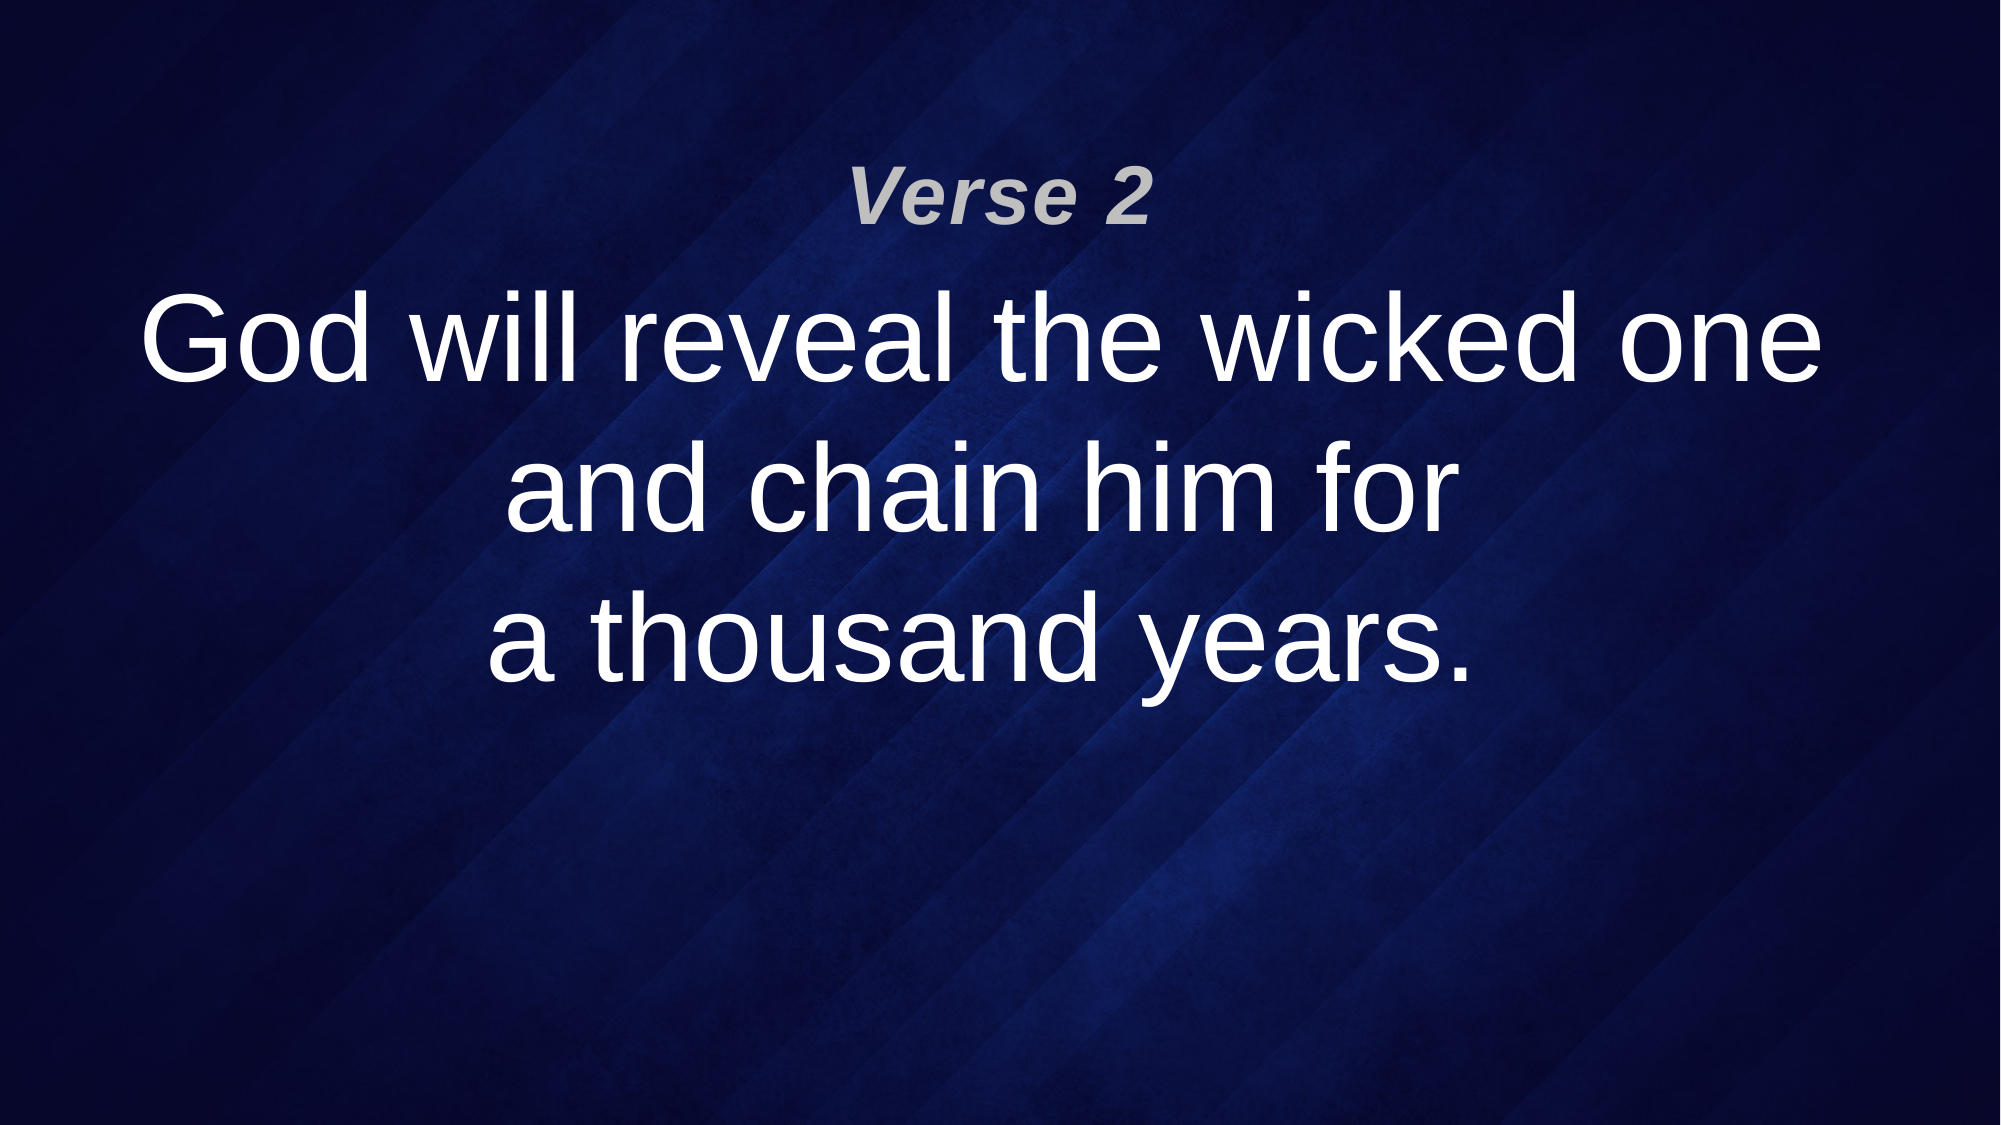

Verse 2
# God will reveal the wicked one and chain him for a thousand years.